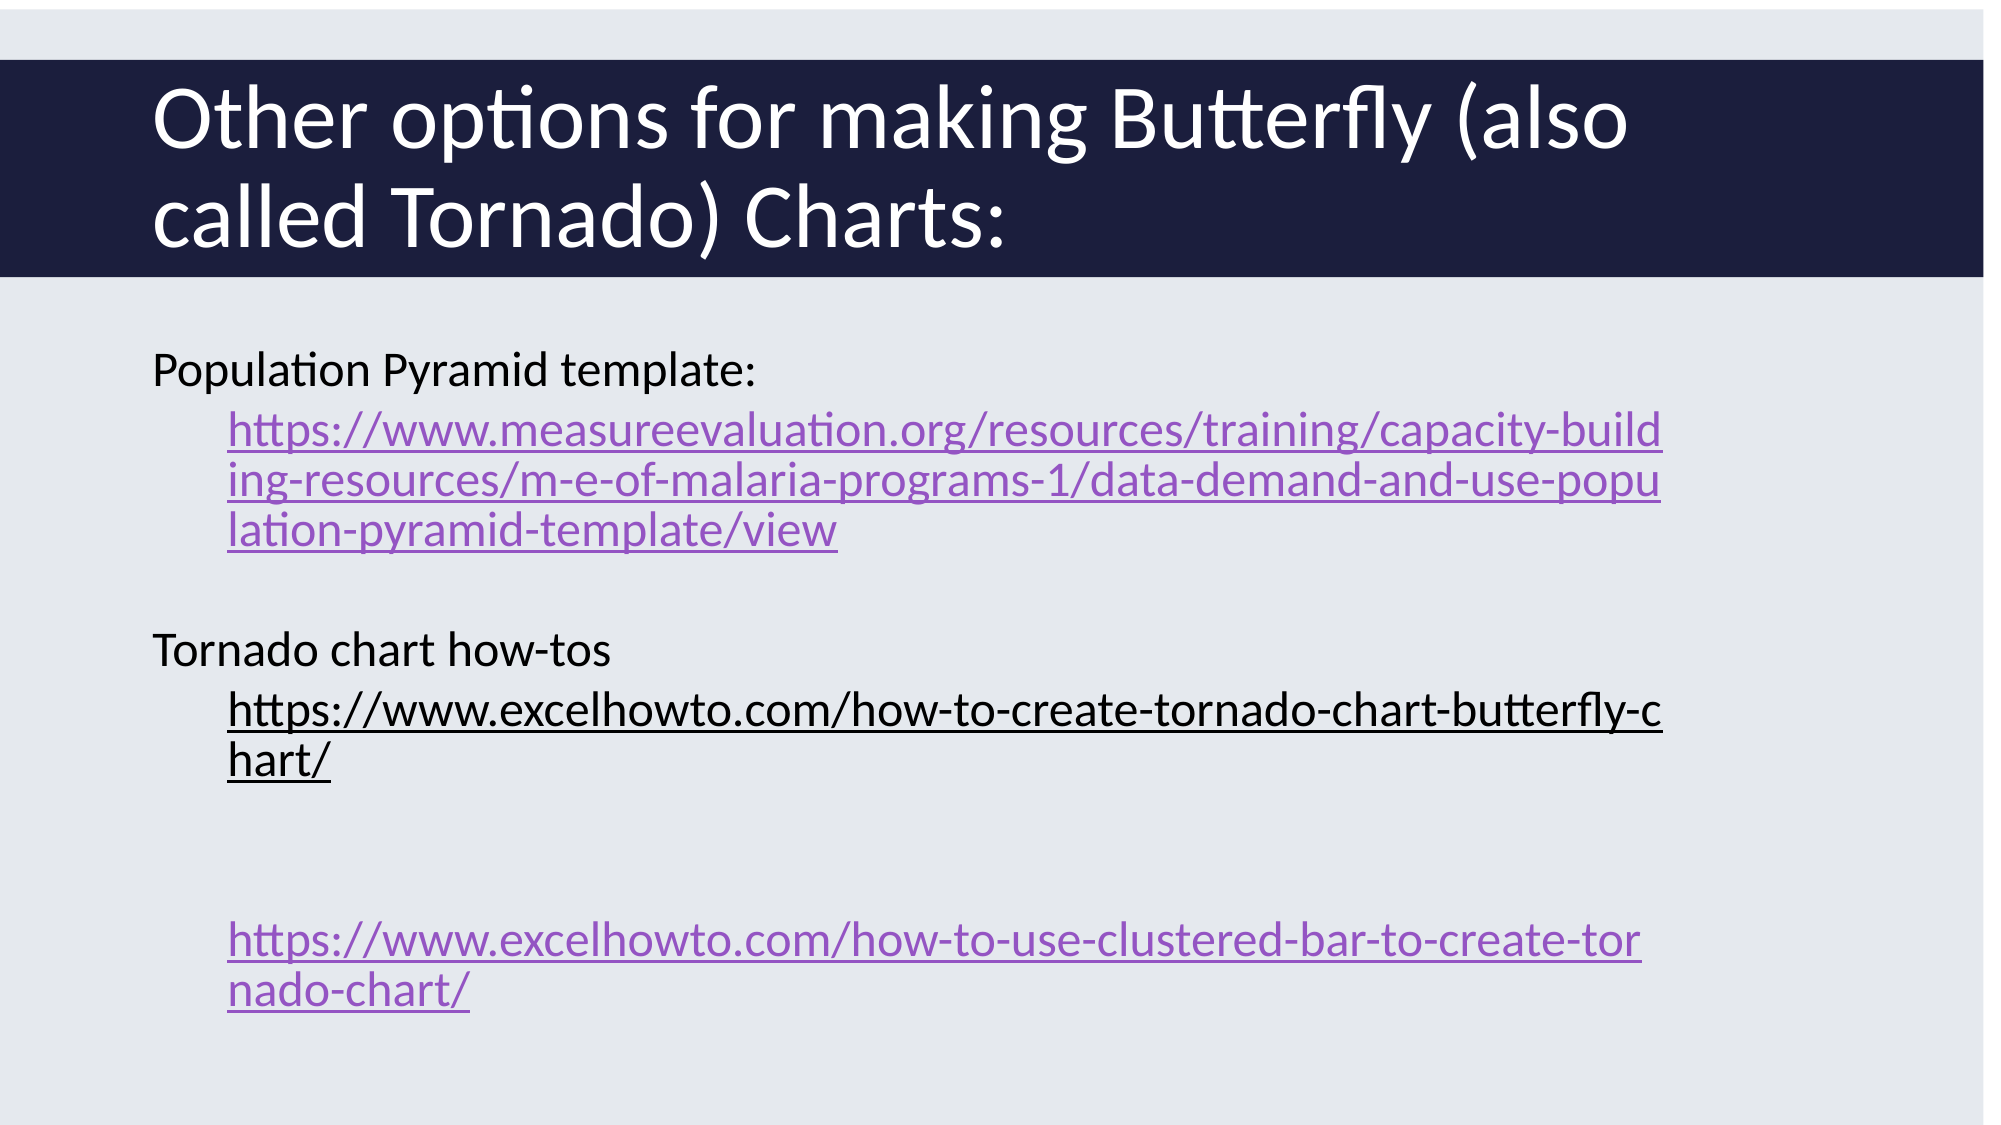

# Other options for making Butterfly (also called Tornado) Charts:
Population Pyramid template:
https://www.measureevaluation.org/resources/training/capacity-building-resources/m-e-of-malaria-programs-1/data-demand-and-use-population-pyramid-template/view

Tornado chart how-tos
https://www.excelhowto.com/how-to-create-tornado-chart-butterfly-chart/
https://www.excelhowto.com/how-to-use-clustered-bar-to-create-tornado-chart/